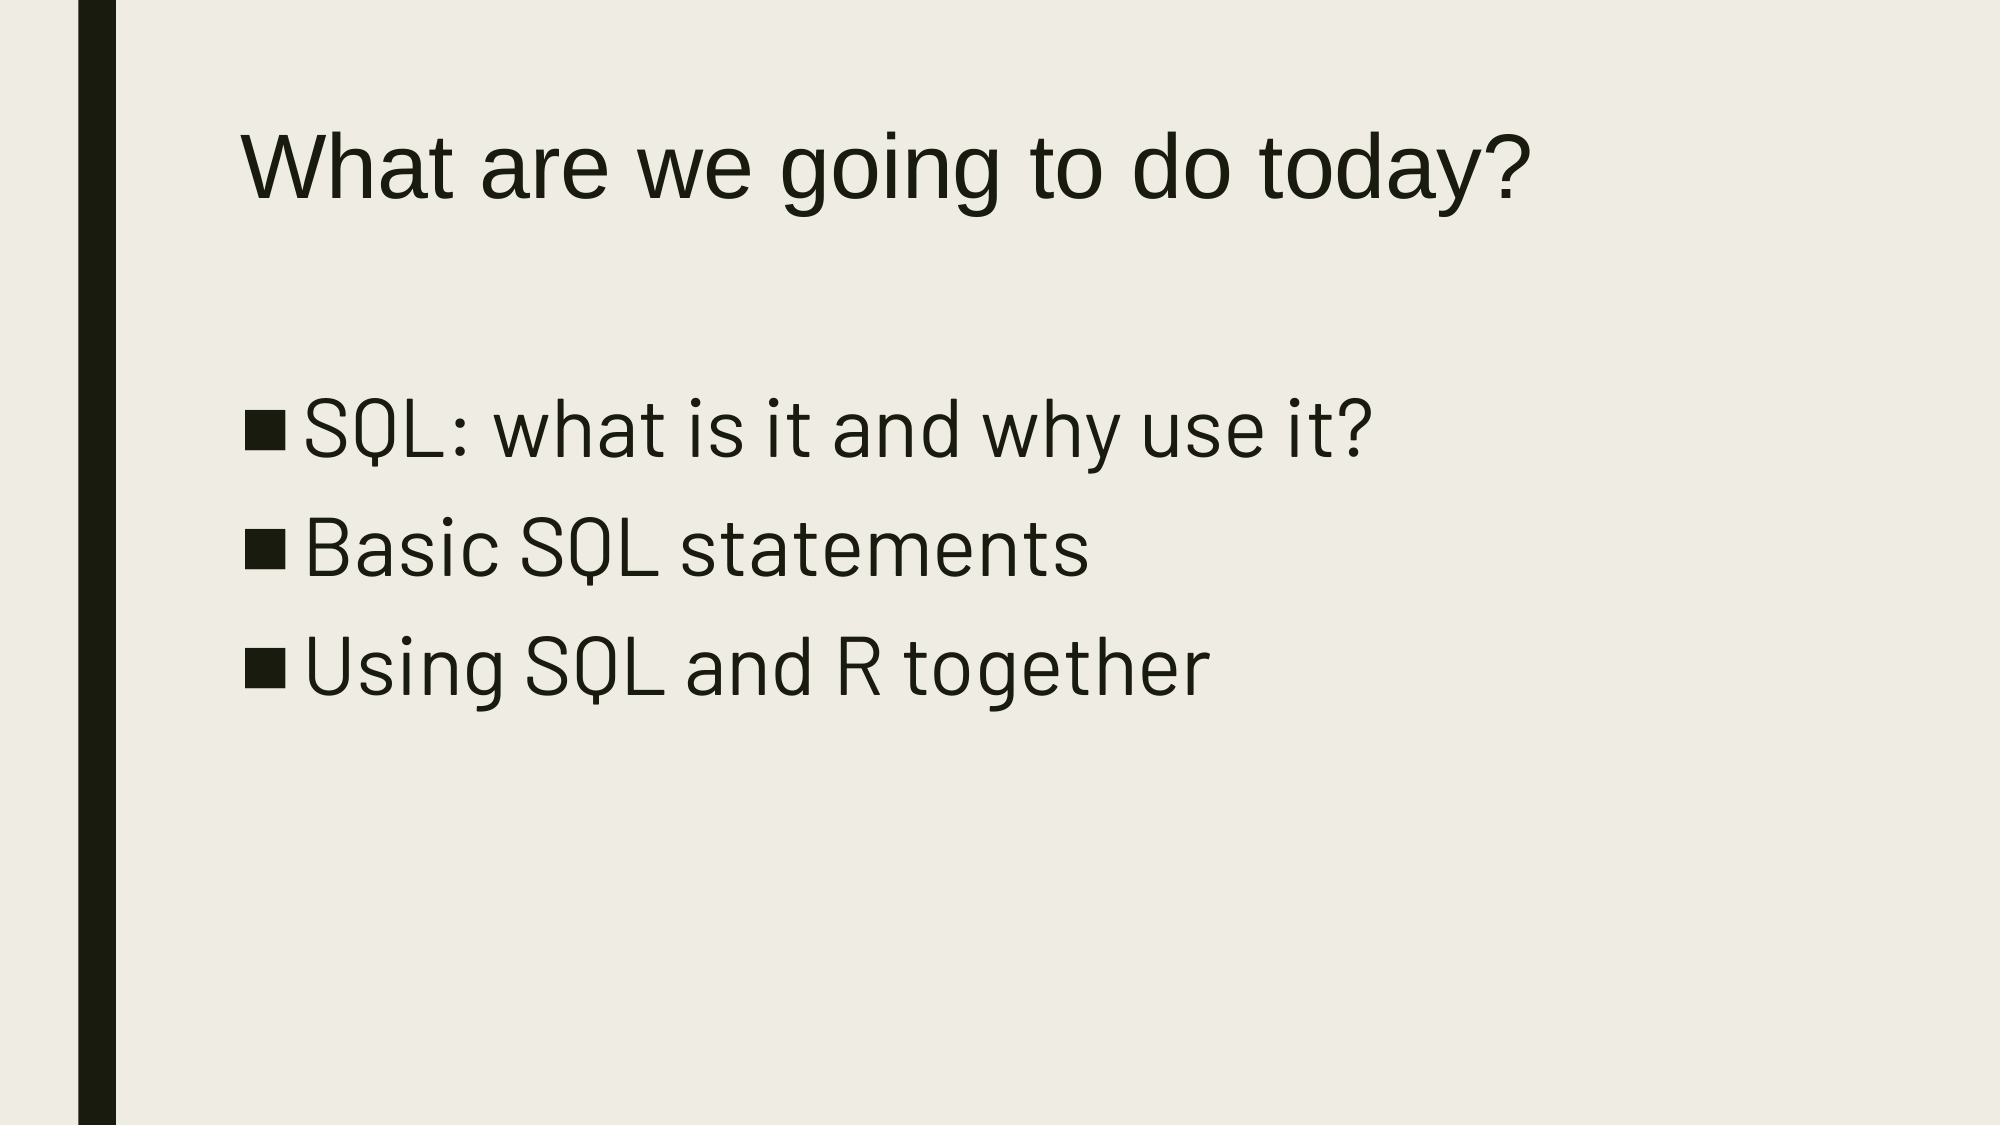

# What are we going to do today?
SQL: what is it and why use it?
Basic SQL statements
Using SQL and R together